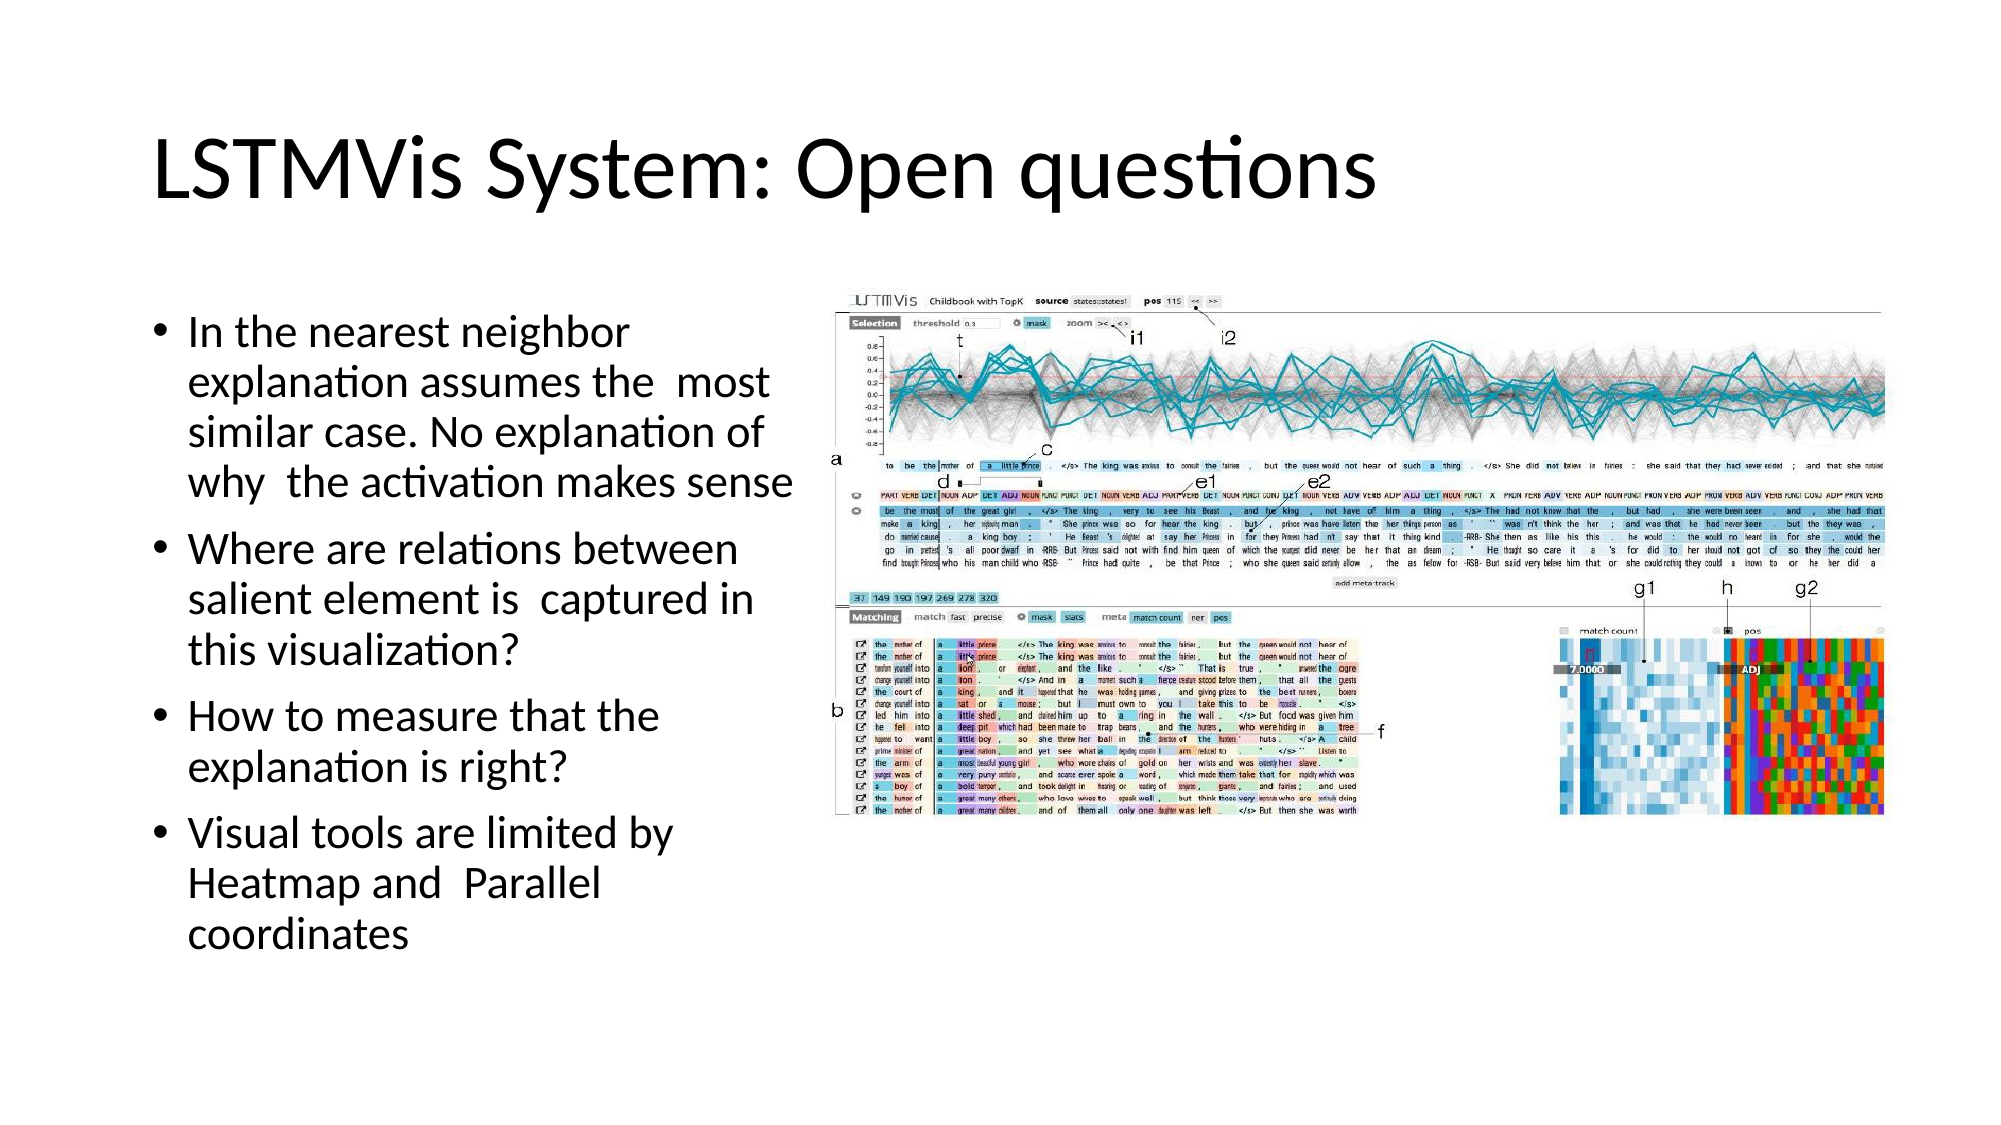

# LSTMVis System: Open questions

In the nearest neighbor explanation assumes the  most similar case. No explanation of why  the activation makes sense
Where are relations between salient element is  captured in this visualization?
How to measure that the explanation is right?
Visual tools are limited by Heatmap and  Parallel coordinates